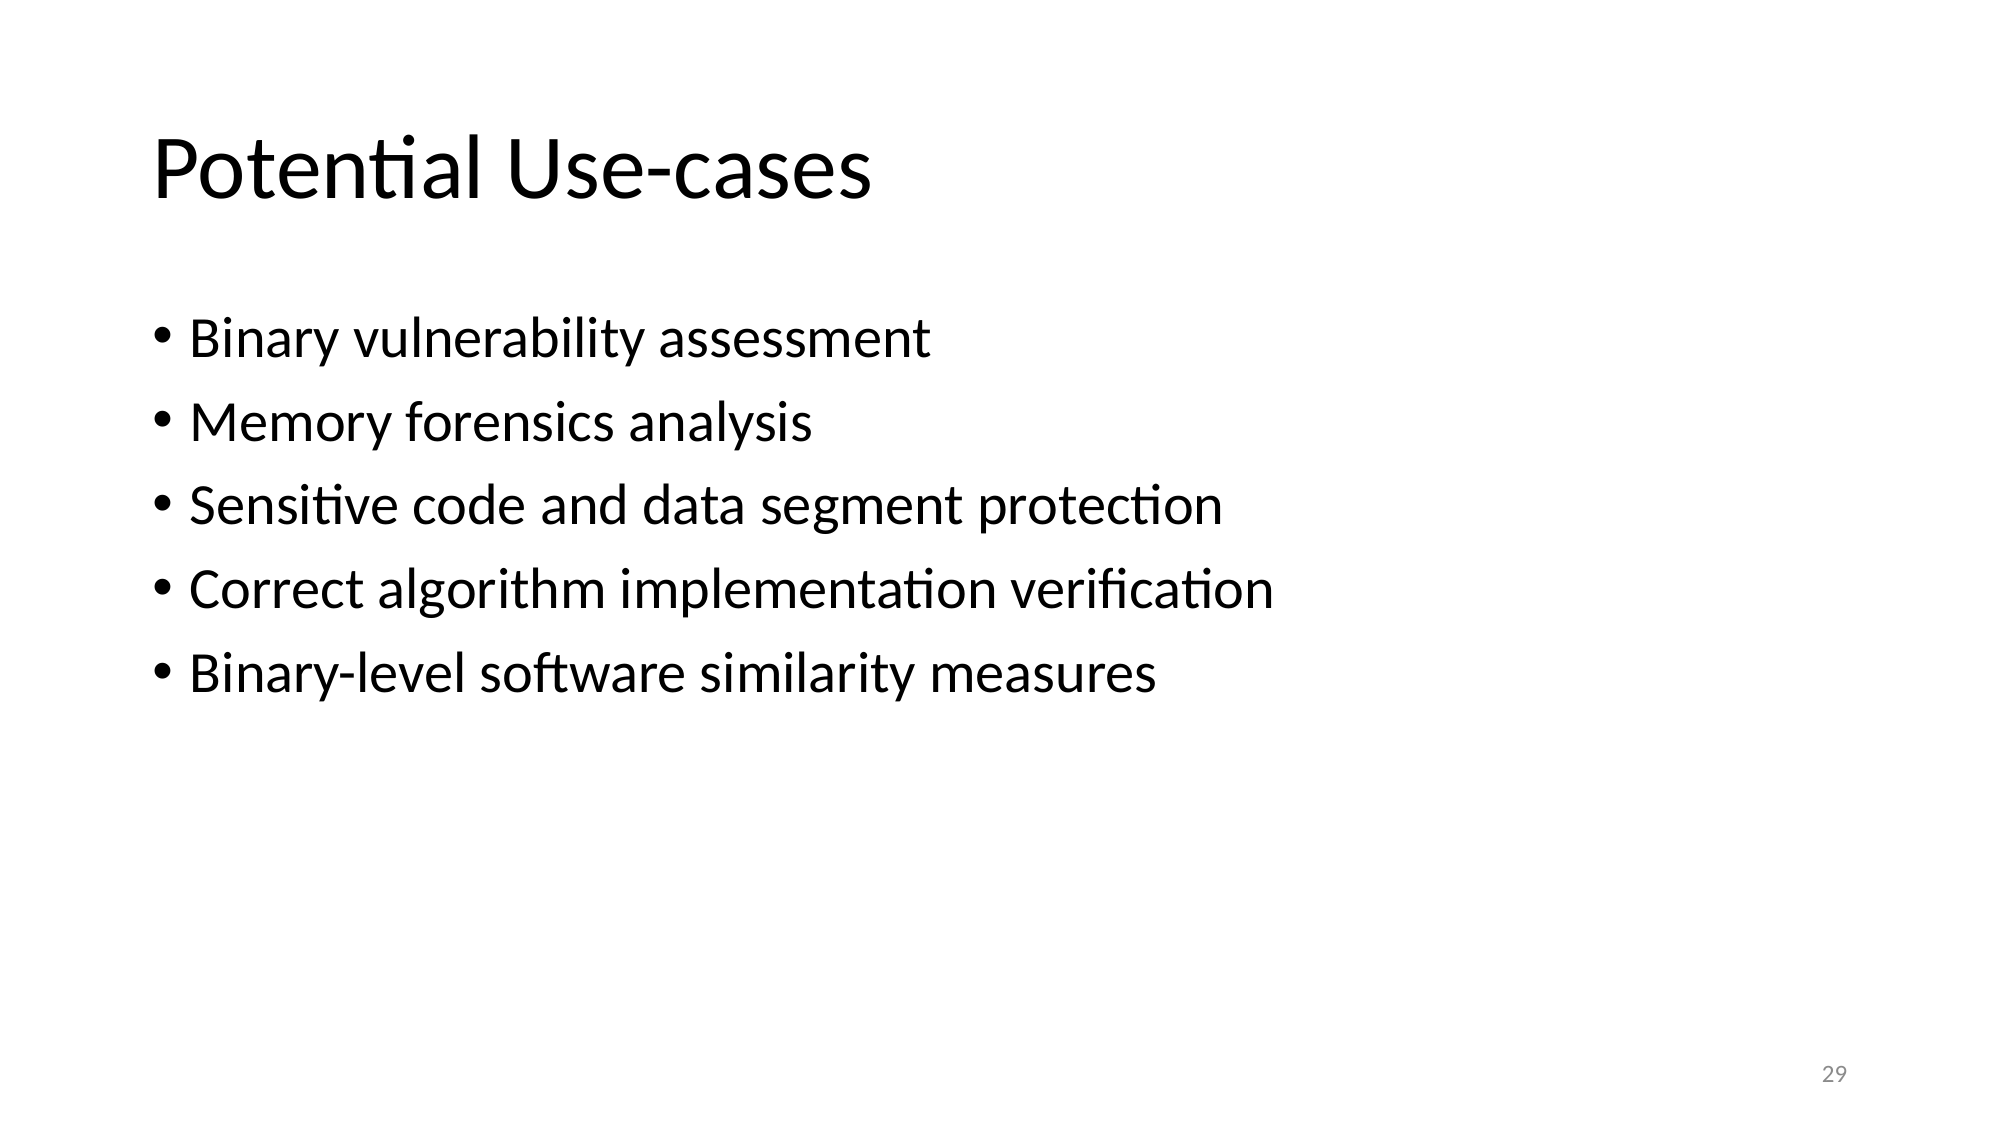

# Potential Use-cases
Binary vulnerability assessment
Memory forensics analysis
Sensitive code and data segment protection
Correct algorithm implementation verification
Binary-level software similarity measures

29